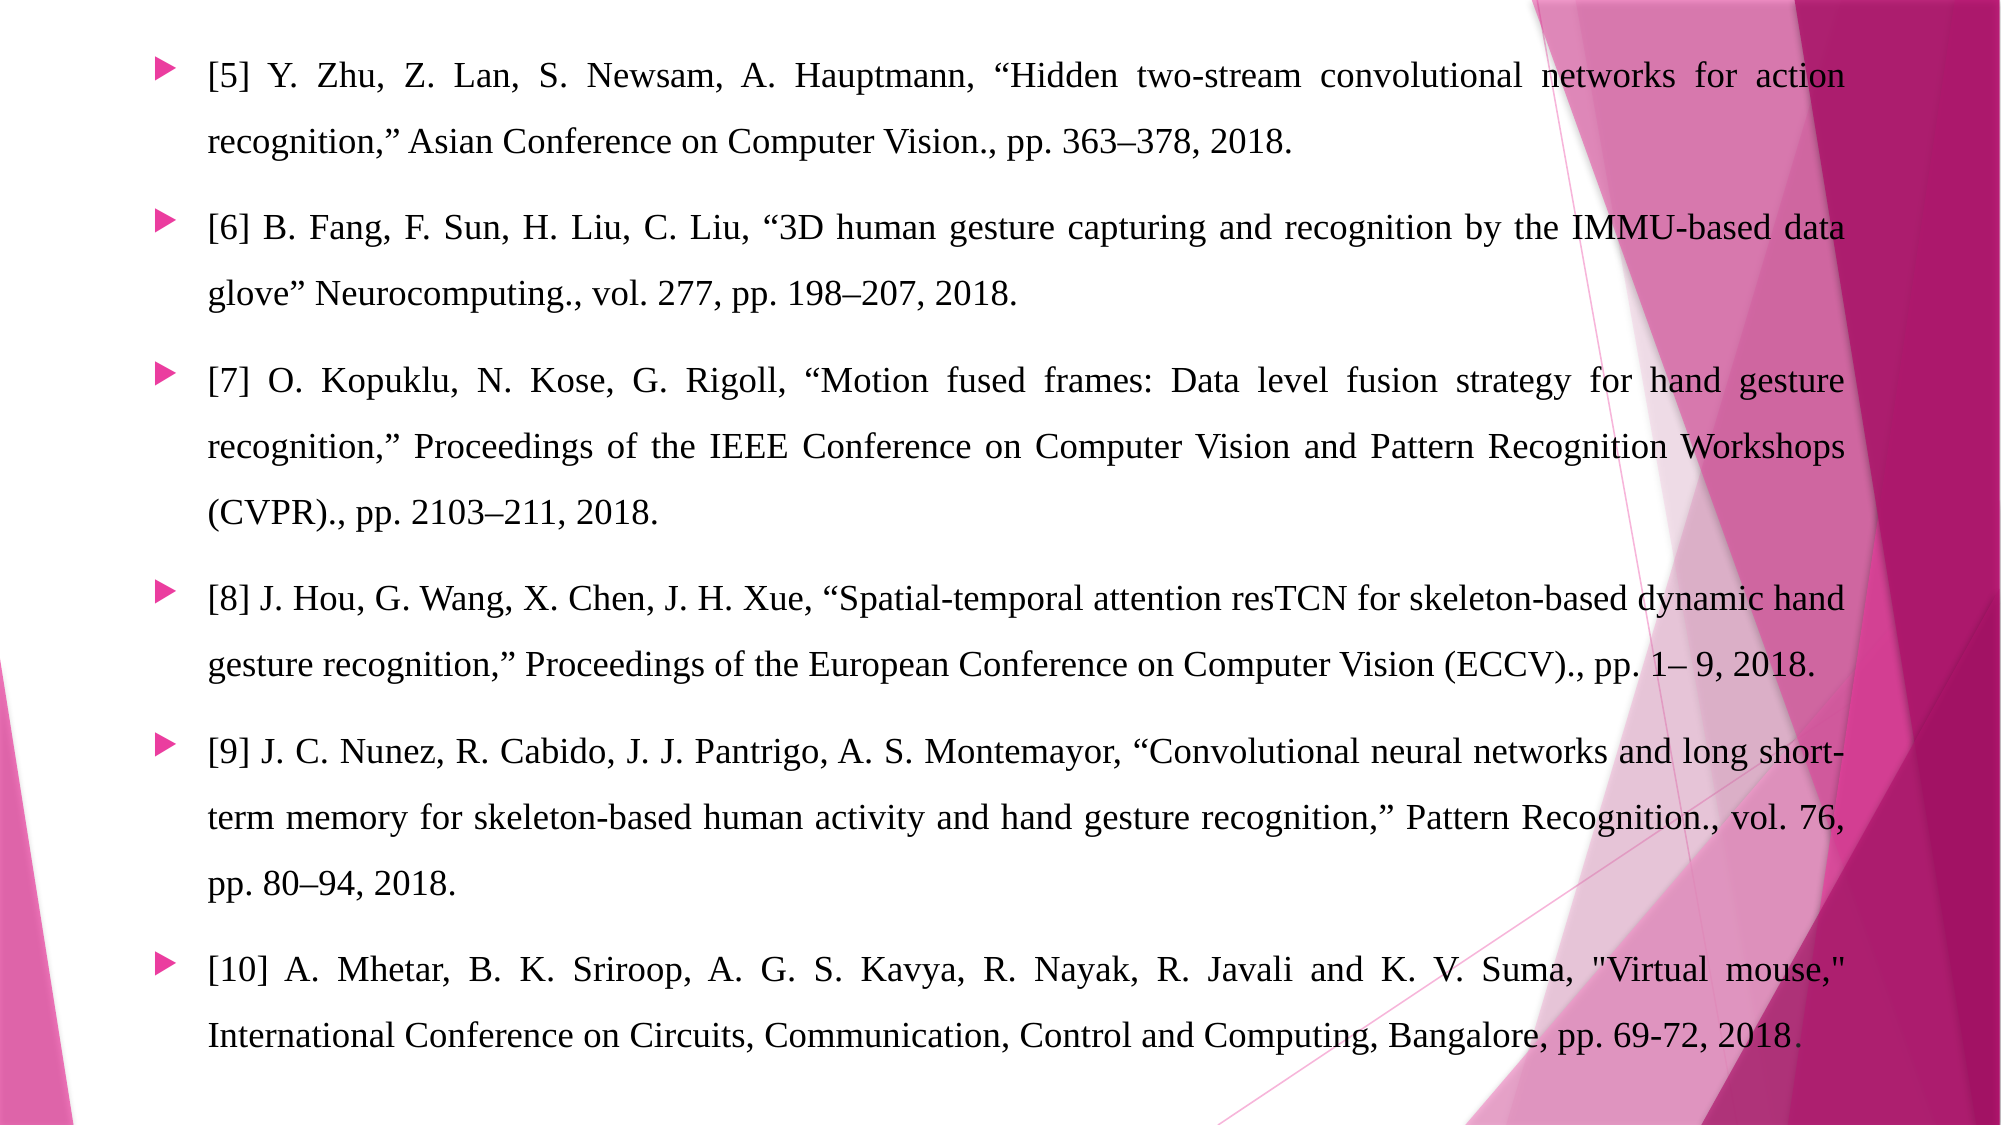

[5] Y. Zhu, Z. Lan, S. Newsam, A. Hauptmann, “Hidden two-stream convolutional networks for action recognition,” Asian Conference on Computer Vision., pp. 363–378, 2018.
[6] B. Fang, F. Sun, H. Liu, C. Liu, “3D human gesture capturing and recognition by the IMMU-based data glove” Neurocomputing., vol. 277, pp. 198–207, 2018.
[7] O. Kopuklu, N. Kose, G. Rigoll, “Motion fused frames: Data level fusion strategy for hand gesture recognition,” Proceedings of the IEEE Conference on Computer Vision and Pattern Recognition Workshops (CVPR)., pp. 2103–211, 2018.
[8] J. Hou, G. Wang, X. Chen, J. H. Xue, “Spatial-temporal attention resTCN for skeleton-based dynamic hand gesture recognition,” Proceedings of the European Conference on Computer Vision (ECCV)., pp. 1– 9, 2018.
[9] J. C. Nunez, R. Cabido, J. J. Pantrigo, A. S. Montemayor, “Convolutional neural networks and long short-term memory for skeleton-based human activity and hand gesture recognition,” Pattern Recognition., vol. 76, pp. 80–94, 2018.
[10] A. Mhetar, B. K. Sriroop, A. G. S. Kavya, R. Nayak, R. Javali and K. V. Suma, "Virtual mouse," International Conference on Circuits, Communication, Control and Computing, Bangalore, pp. 69-72, 2018.